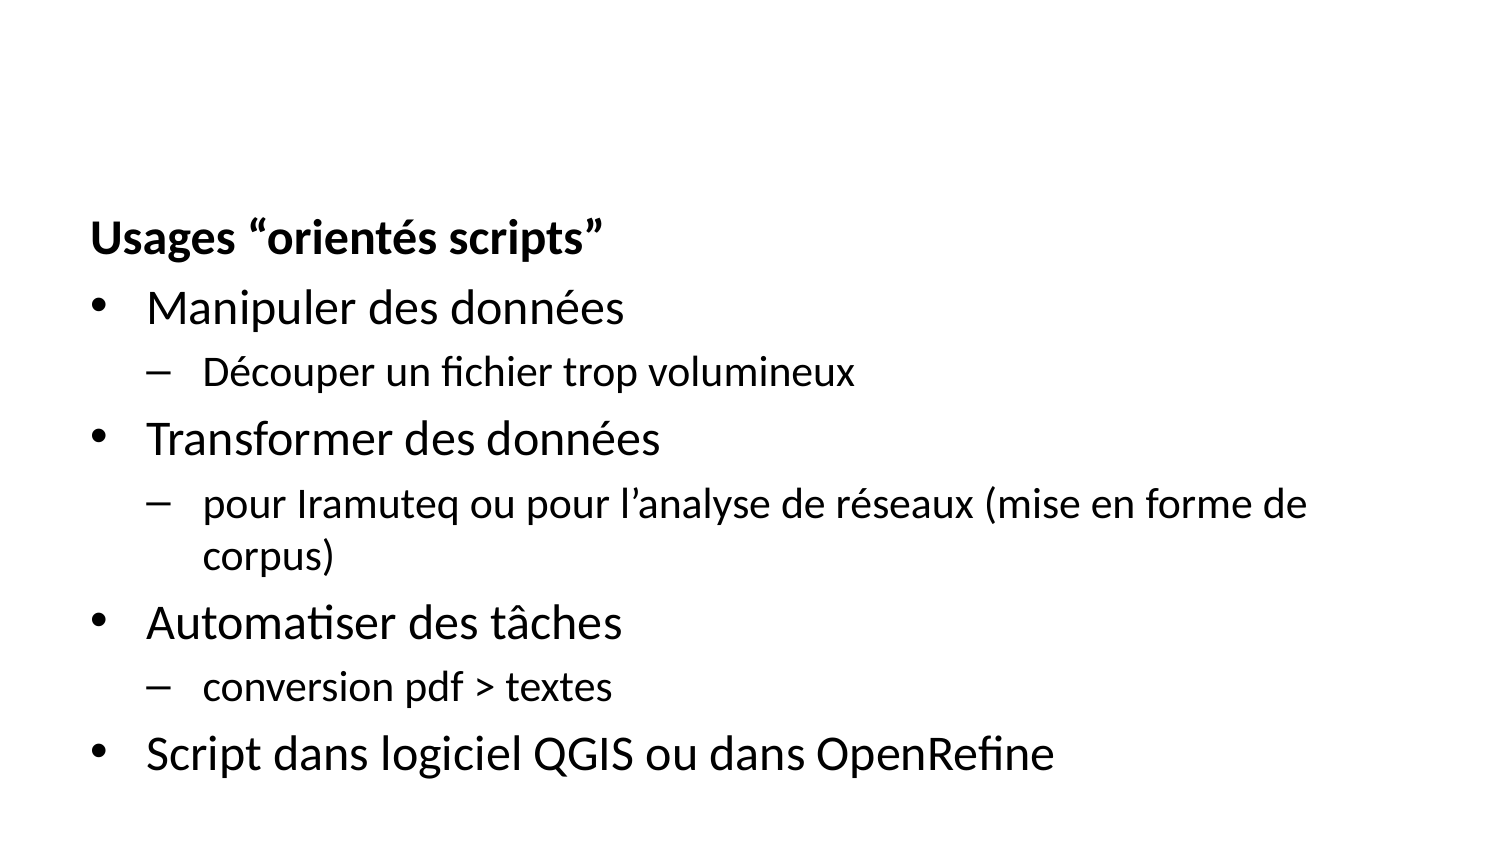

Usages “orientés scripts”
Manipuler des données
Découper un fichier trop volumineux
Transformer des données
pour Iramuteq ou pour l’analyse de réseaux (mise en forme de corpus)
Automatiser des tâches
conversion pdf > textes
Script dans logiciel QGIS ou dans OpenRefine